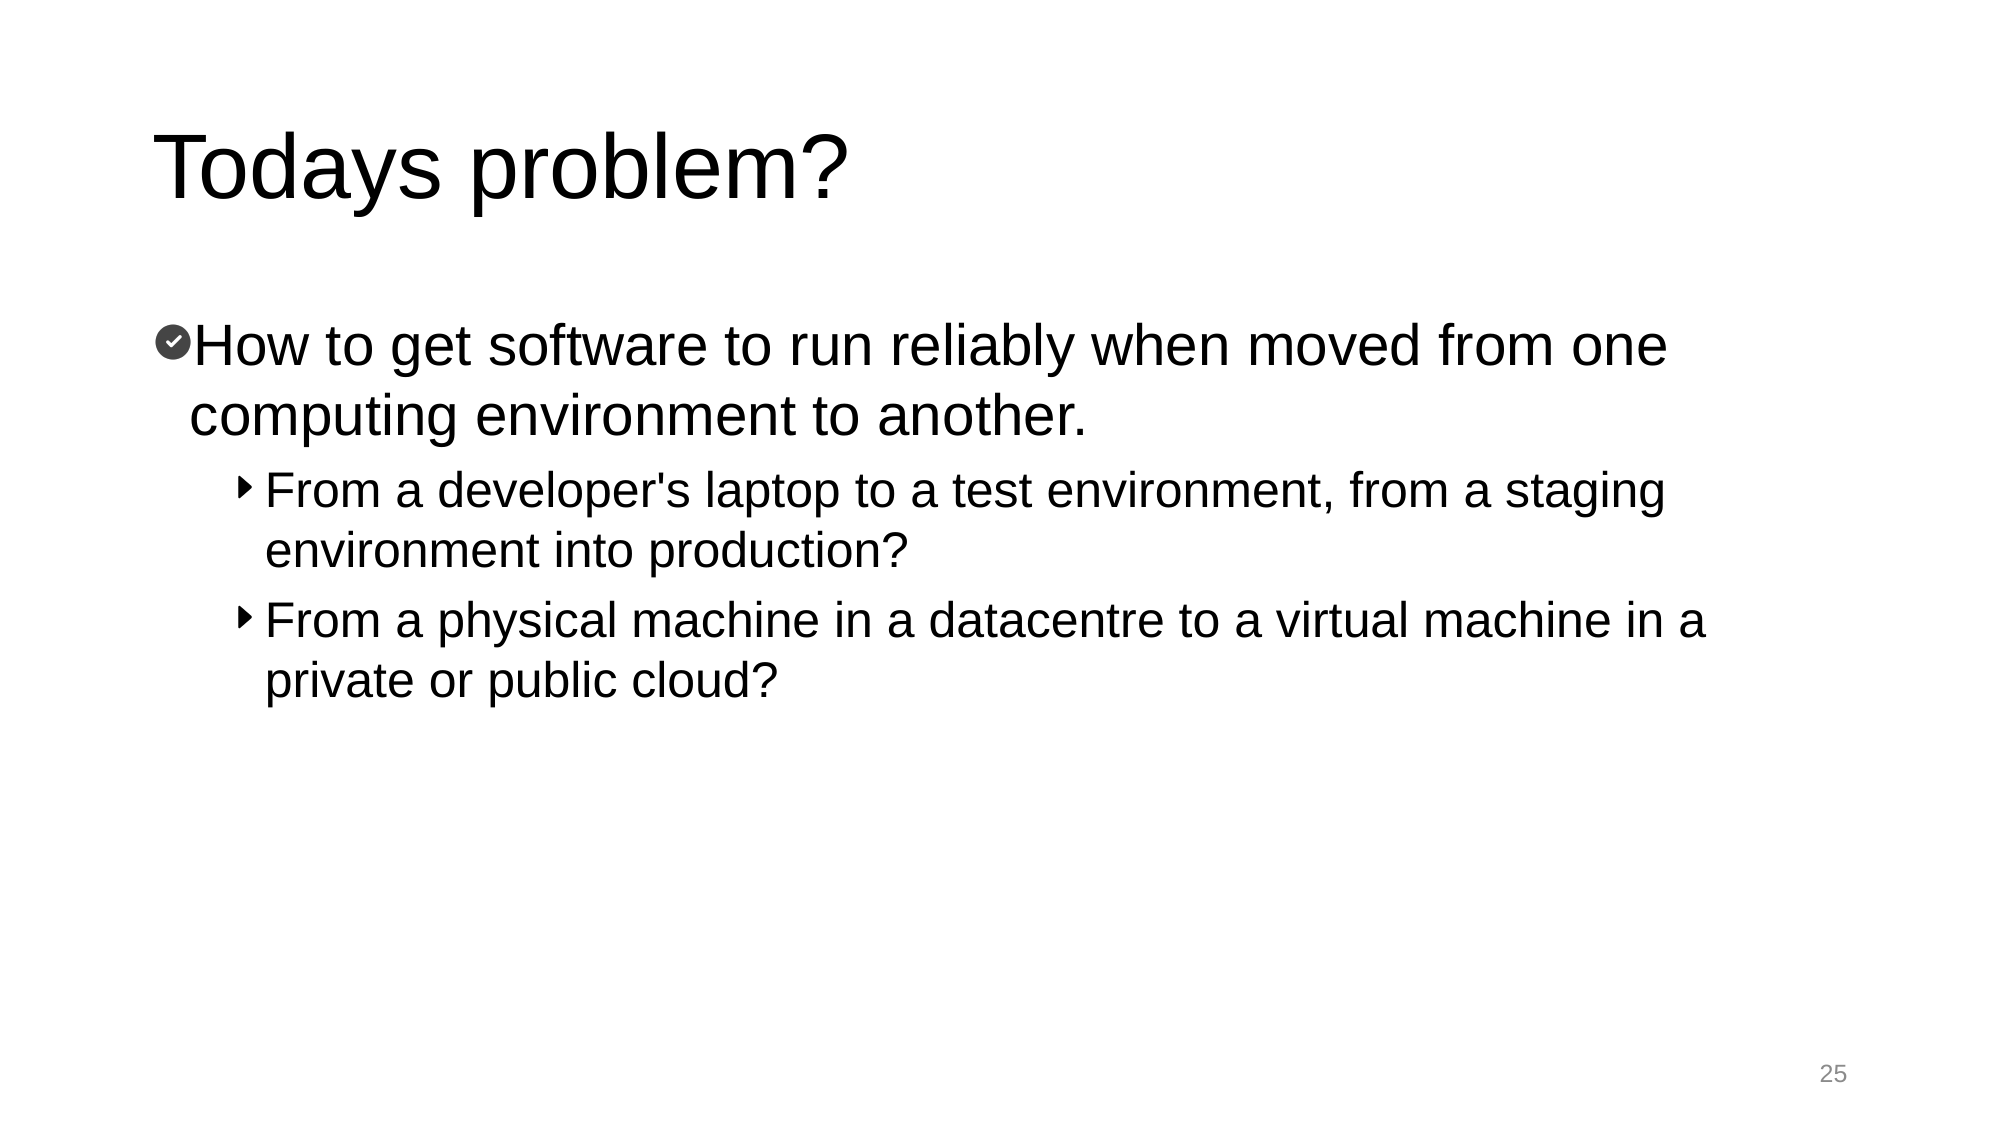

# Todays problem?
How to get software to run reliably when moved from one computing environment to another.
From a developer's laptop to a test environment, from a staging environment into production?
From a physical machine in a datacentre to a virtual machine in a private or public cloud?

25